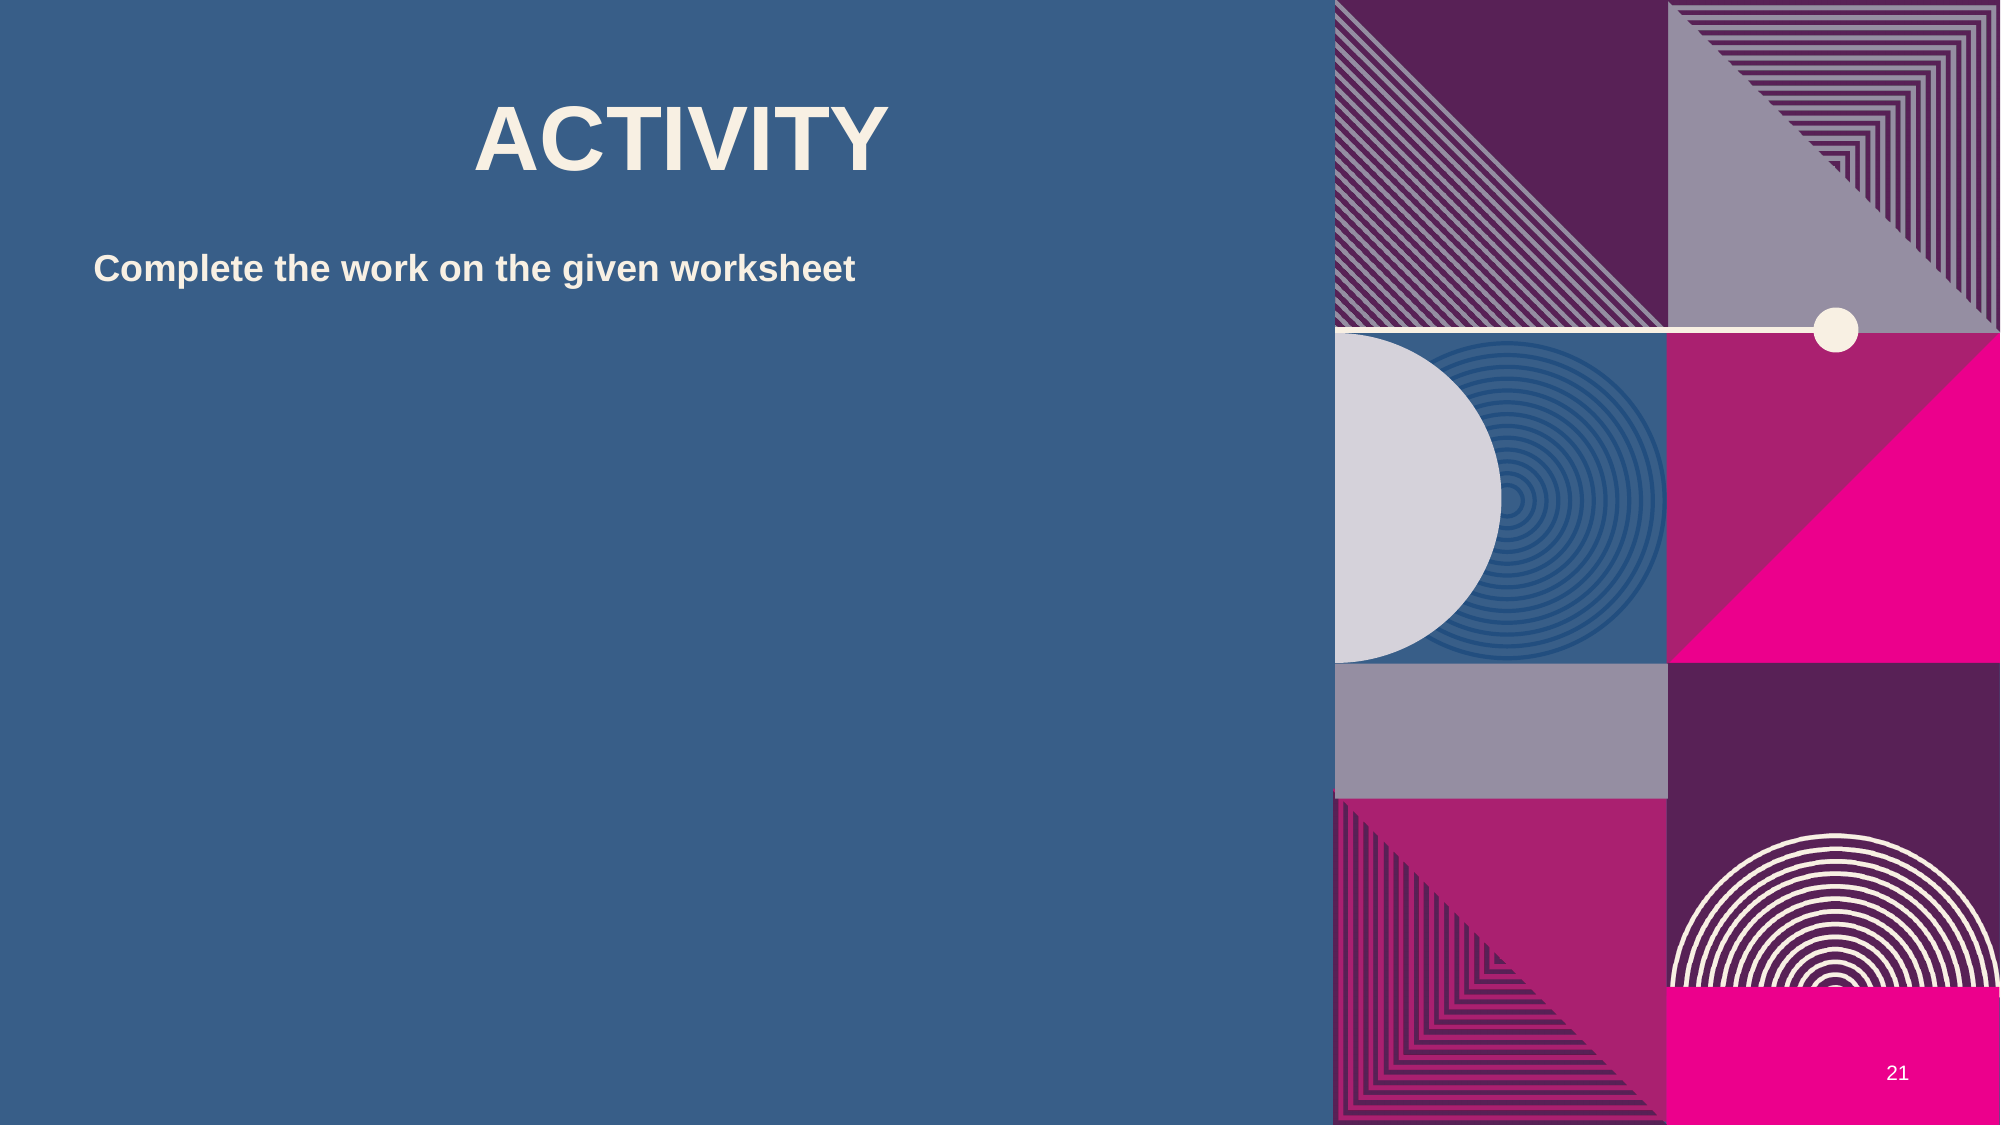

# Activity
Complete the work on the given worksheet

21